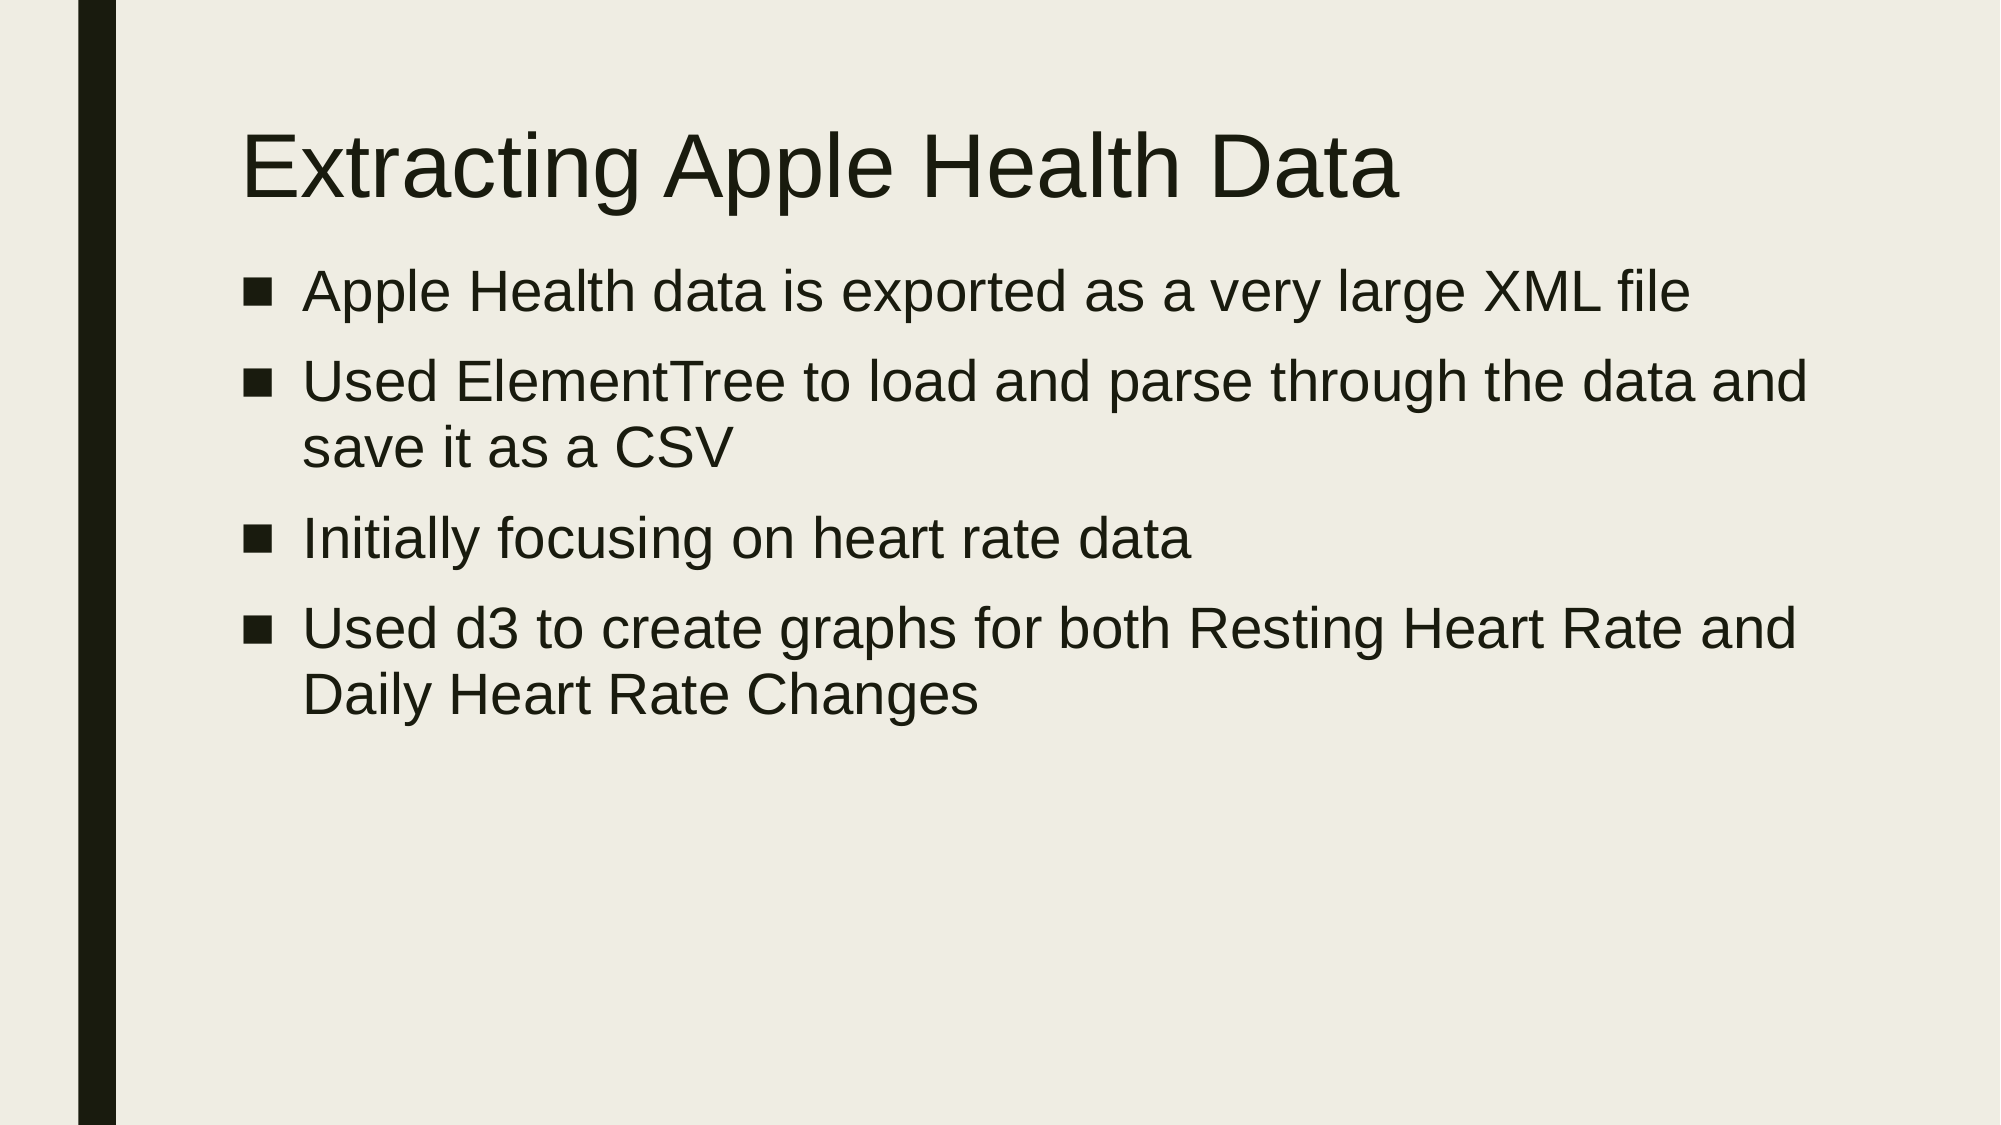

# Extracting Apple Health Data
Apple Health data is exported as a very large XML file
Used ElementTree to load and parse through the data and save it as a CSV
Initially focusing on heart rate data
Used d3 to create graphs for both Resting Heart Rate and Daily Heart Rate Changes